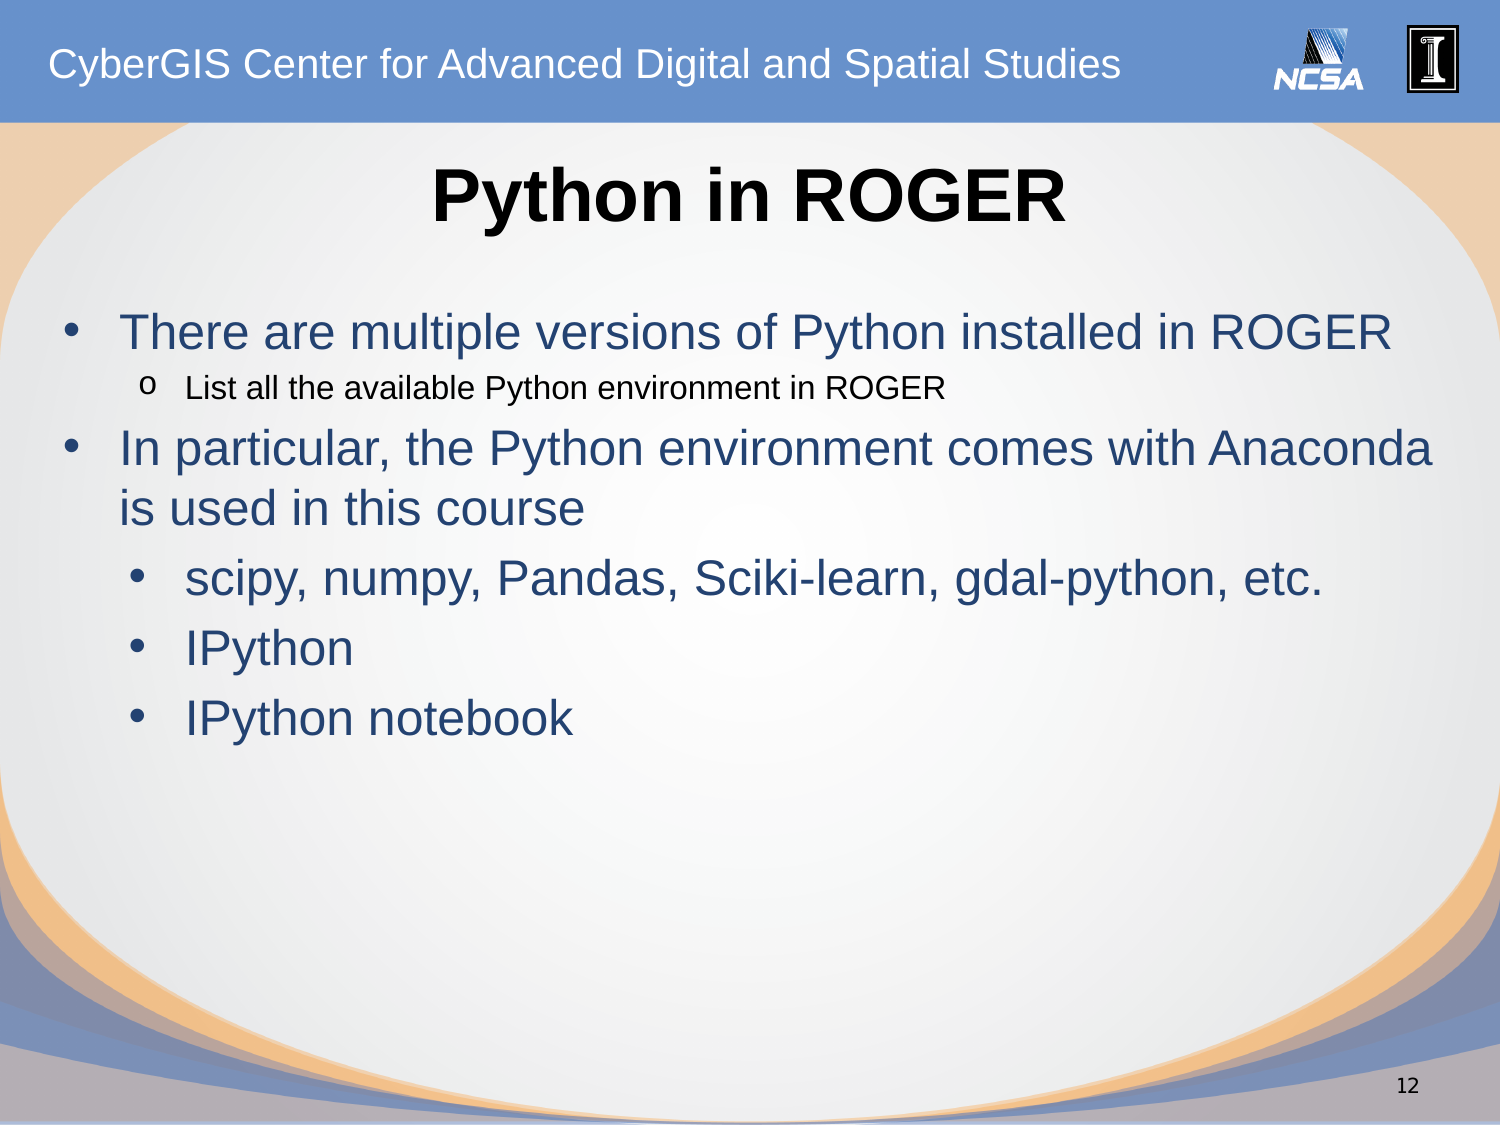

# Python in ROGER
There are multiple versions of Python installed in ROGER
List all the available Python environment in ROGER
In particular, the Python environment comes with Anaconda is used in this course
scipy, numpy, Pandas, Sciki-learn, gdal-python, etc.
IPython
IPython notebook

12